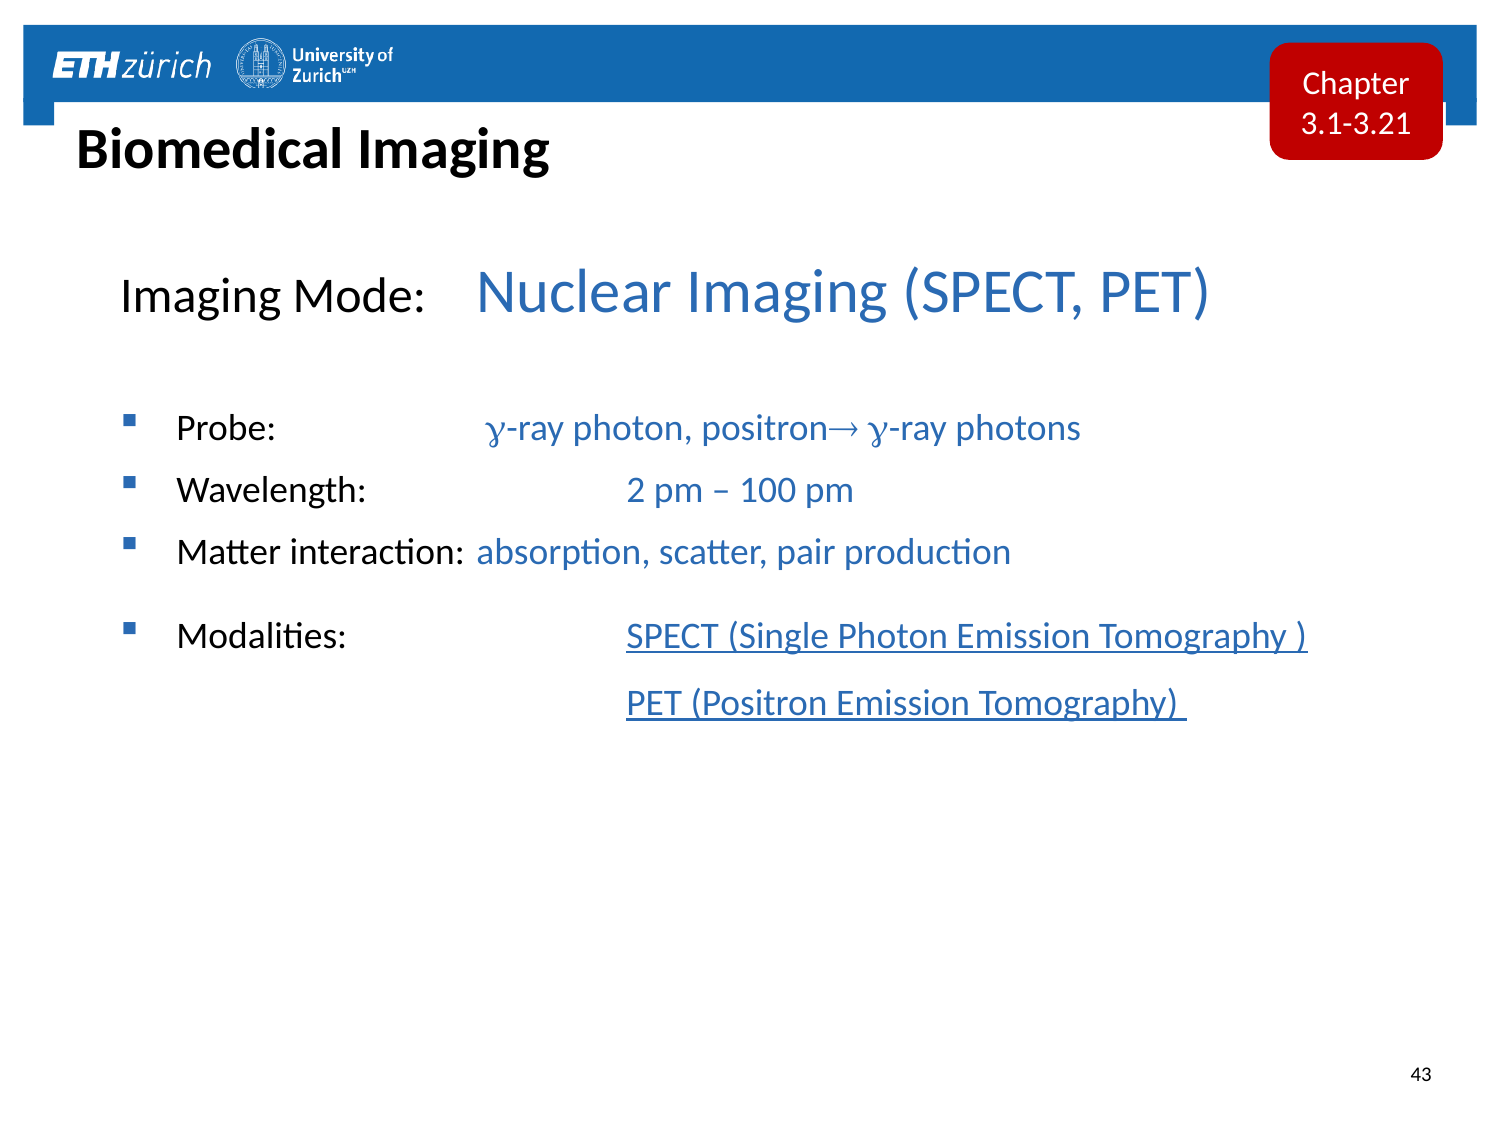

Chapter
3.1-3.21
# Biomedical Imaging
Imaging Mode:	Nuclear Imaging (SPECT, PET)

Probe:		 γ-ray photon, positron→ γ-ray photons
Wavelength:		2 pm – 100 pm
Matter interaction:	absorption, scatter, pair production
Modalities:		SPECT (Single Photon Emission Tomography )
			PET (Positron Emission Tomography)
43